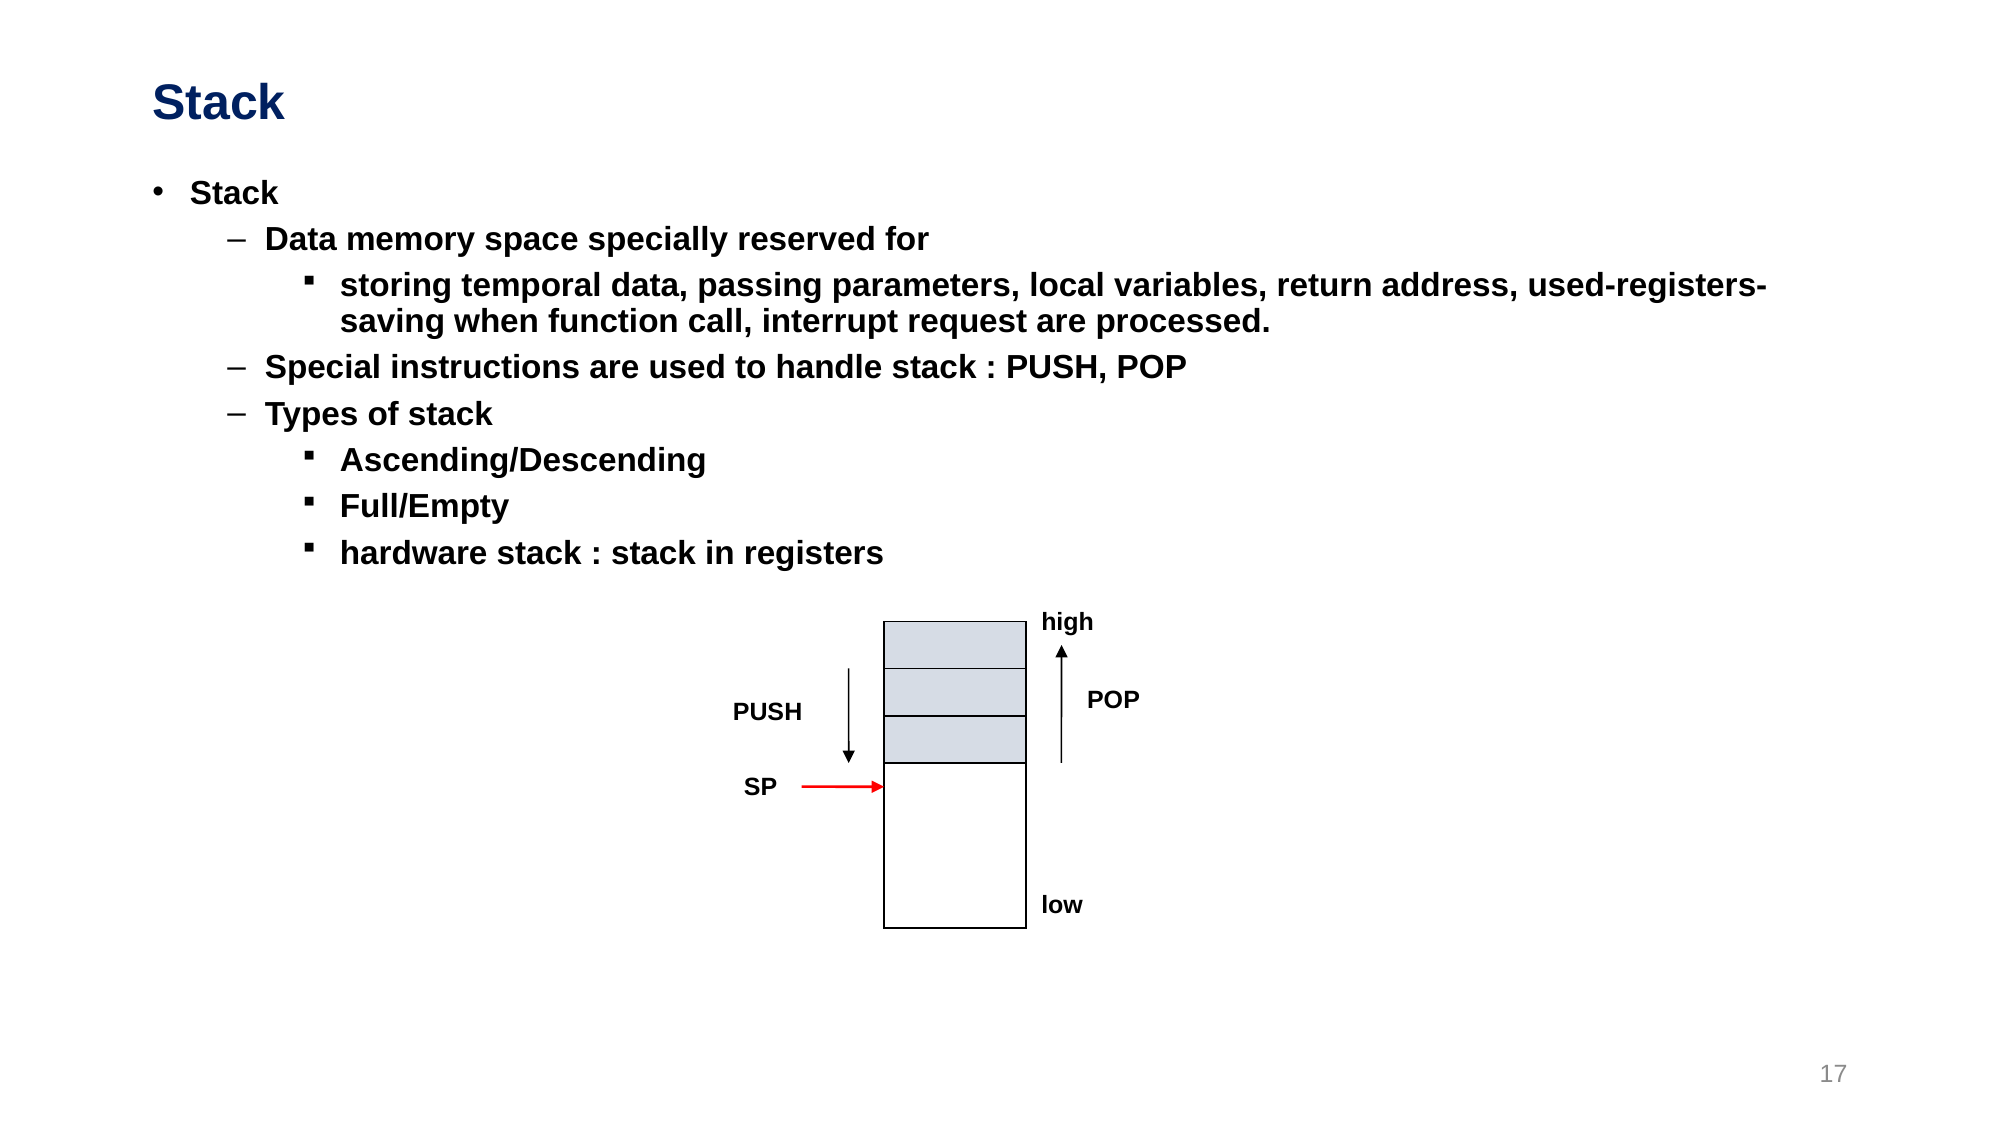

# Stack
Stack
Data memory space specially reserved for
storing temporal data, passing parameters, local variables, return address, used-registers-saving when function call, interrupt request are processed.
Special instructions are used to handle stack : PUSH, POP
Types of stack
Ascending/Descending
Full/Empty
hardware stack : stack in registers

high

POP
PUSH

SP

low
17